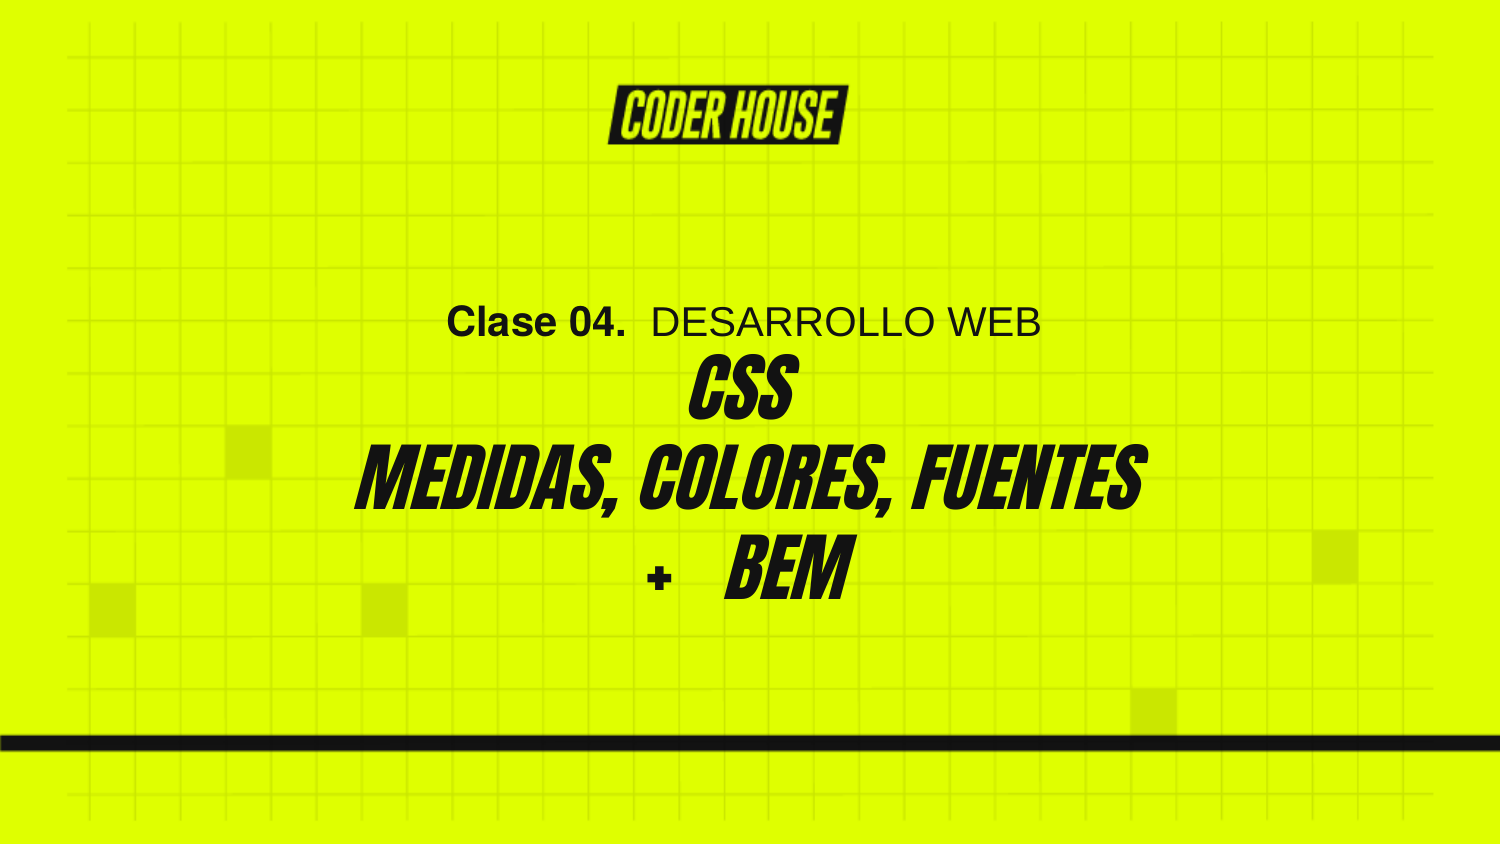

Clase 04.  DESARROLLO WEB
CSS
MEDIDAS, COLORES, FUENTES
BEM